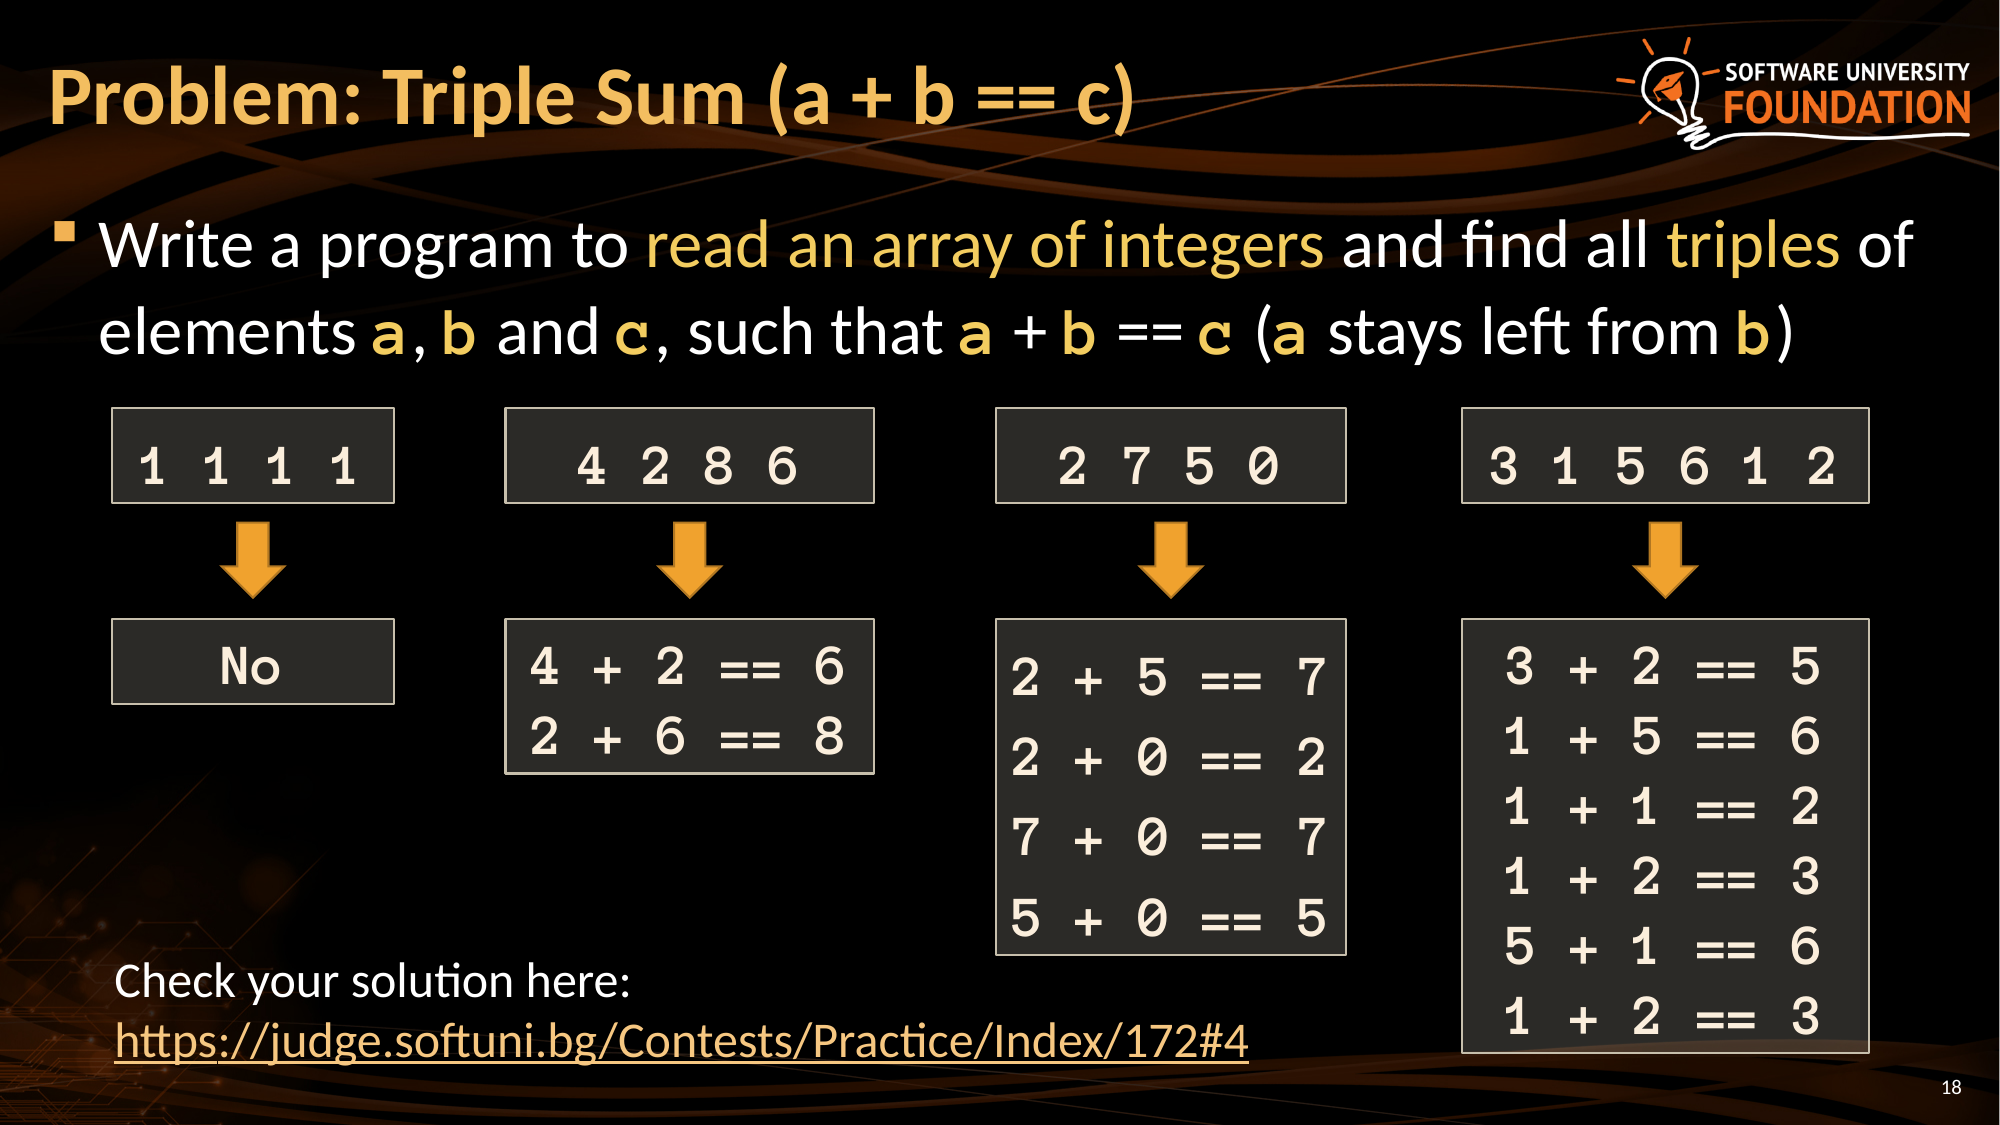

# Problem: Triple Sum (a + b == c)
Write a program to read an array of integers and find all triples of elements a, b and c, such that a + b == c (a stays left from b)
1 1 1 1
4 2 8 6
2 7 5 0
3 1 5 6 1 2

No
4 + 2 == 6
2 + 6 == 8
2 + 5 == 7
2 + 0 == 2
7 + 0 == 7
5 + 0 == 5
3 + 2 == 5
1 + 5 == 6
1 + 1 == 2
1 + 2 == 3
5 + 1 == 6
1 + 2 == 3
Check your solution here:
https://judge.softuni.bg/Contests/Practice/Index/172#4
18